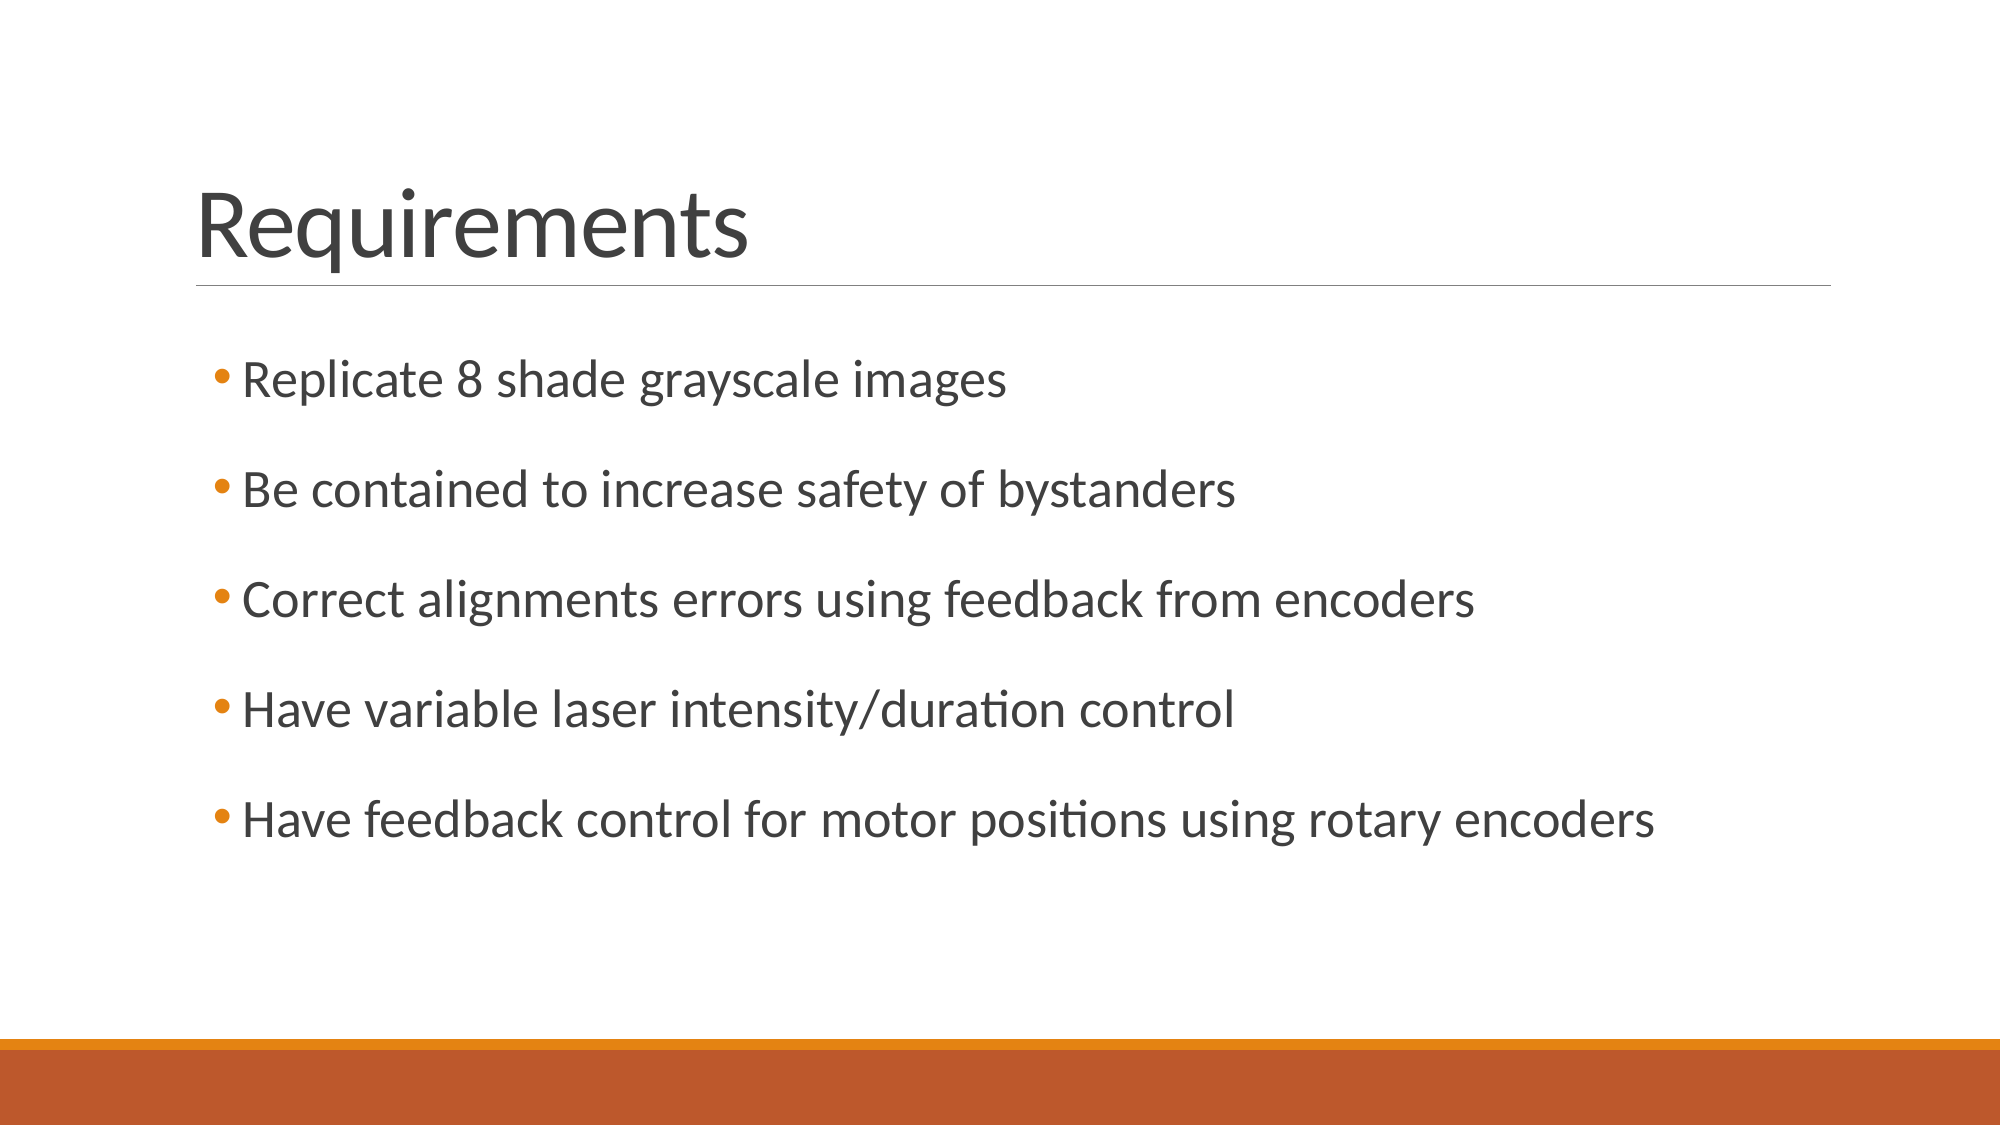

# Requirements
Replicate 8 shade grayscale images
Be contained to increase safety of bystanders
Correct alignments errors using feedback from encoders
Have variable laser intensity/duration control
Have feedback control for motor positions using rotary encoders